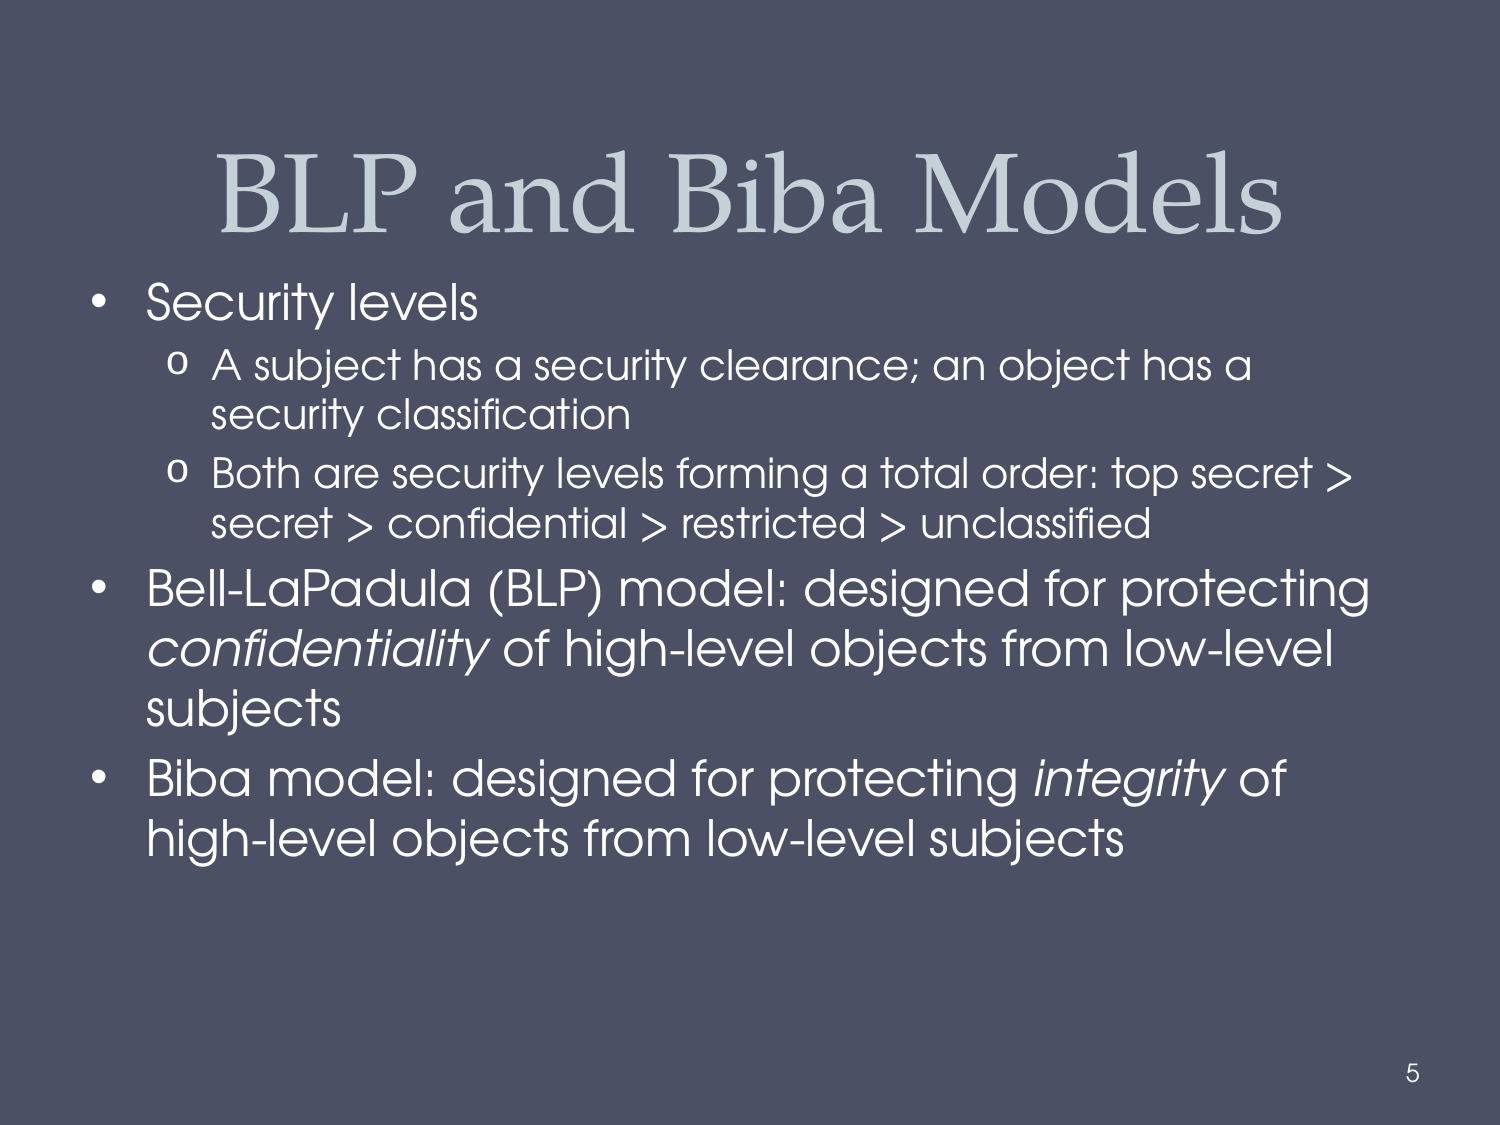

# BLP and Biba Models
Security levels
A subject has a security clearance; an object has a security classification
Both are security levels forming a total order: top secret > secret > confidential > restricted > unclassified
Bell-LaPadula (BLP) model: designed for protecting confidentiality of high-level objects from low-level subjects
Biba model: designed for protecting integrity of high-level objects from low-level subjects

5